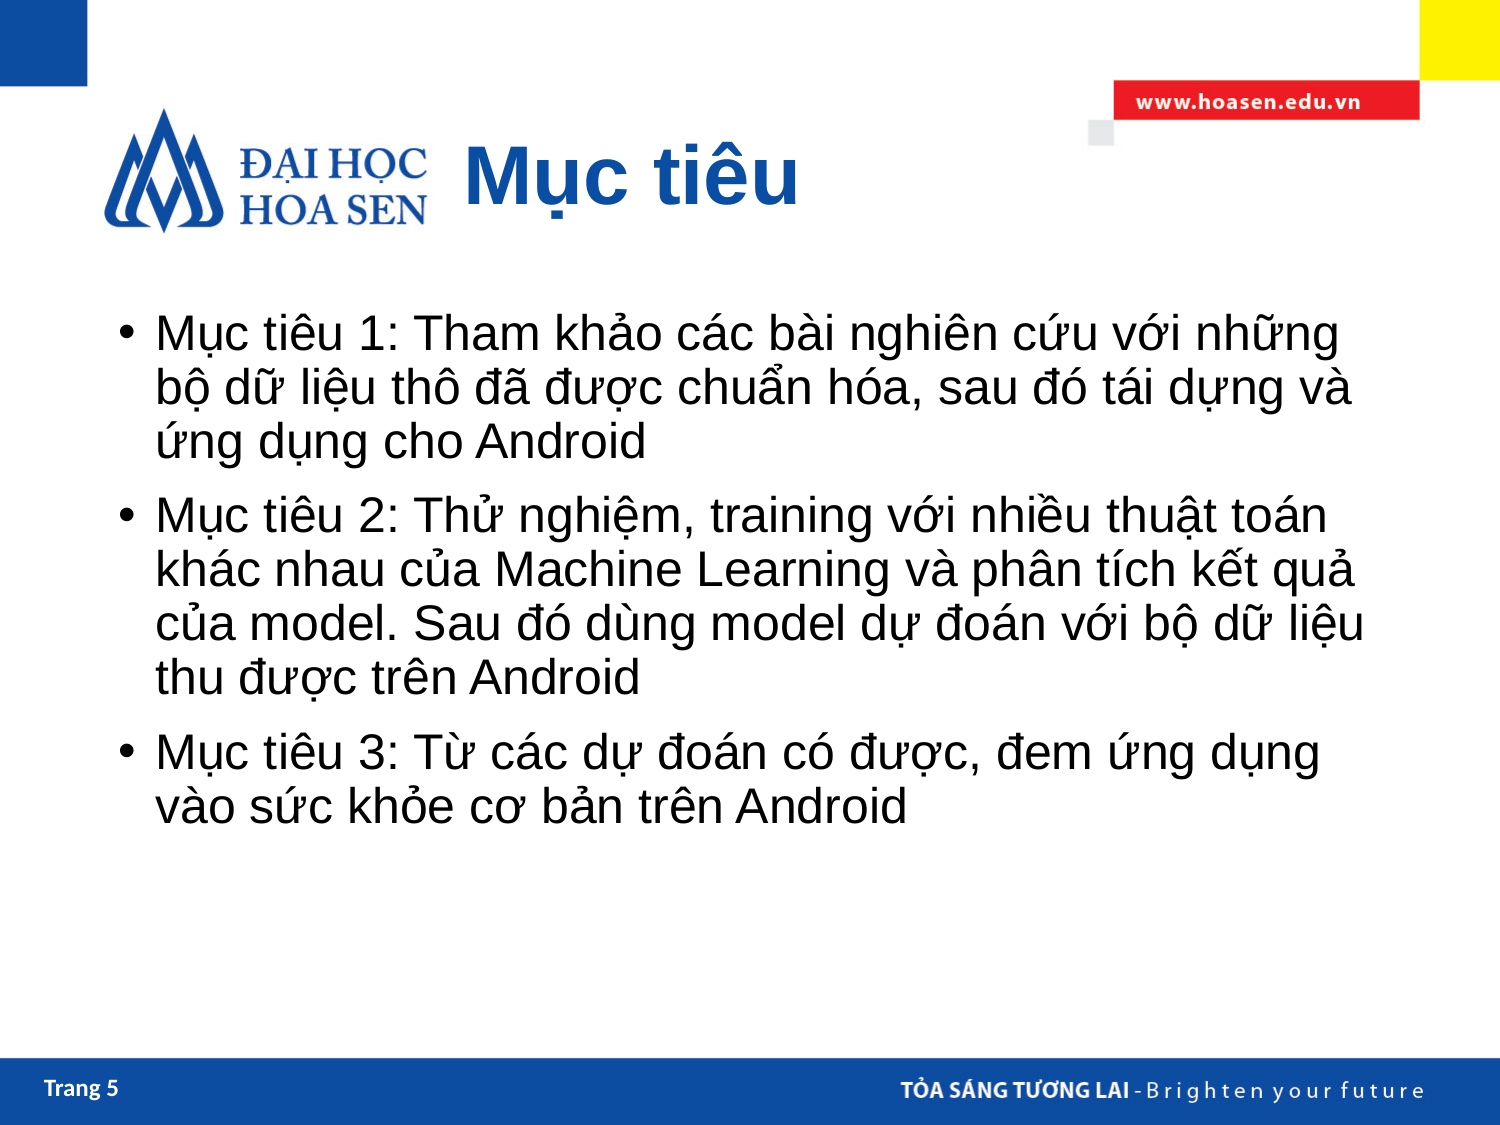

# Mục tiêu
Mục tiêu 1: Tham khảo các bài nghiên cứu với những bộ dữ liệu thô đã được chuẩn hóa, sau đó tái dựng và ứng dụng cho Android
Mục tiêu 2: Thử nghiệm, training với nhiều thuật toán khác nhau của Machine Learning và phân tích kết quả của model. Sau đó dùng model dự đoán với bộ dữ liệu thu được trên Android
Mục tiêu 3: Từ các dự đoán có được, đem ứng dụng vào sức khỏe cơ bản trên Android
Trang 5